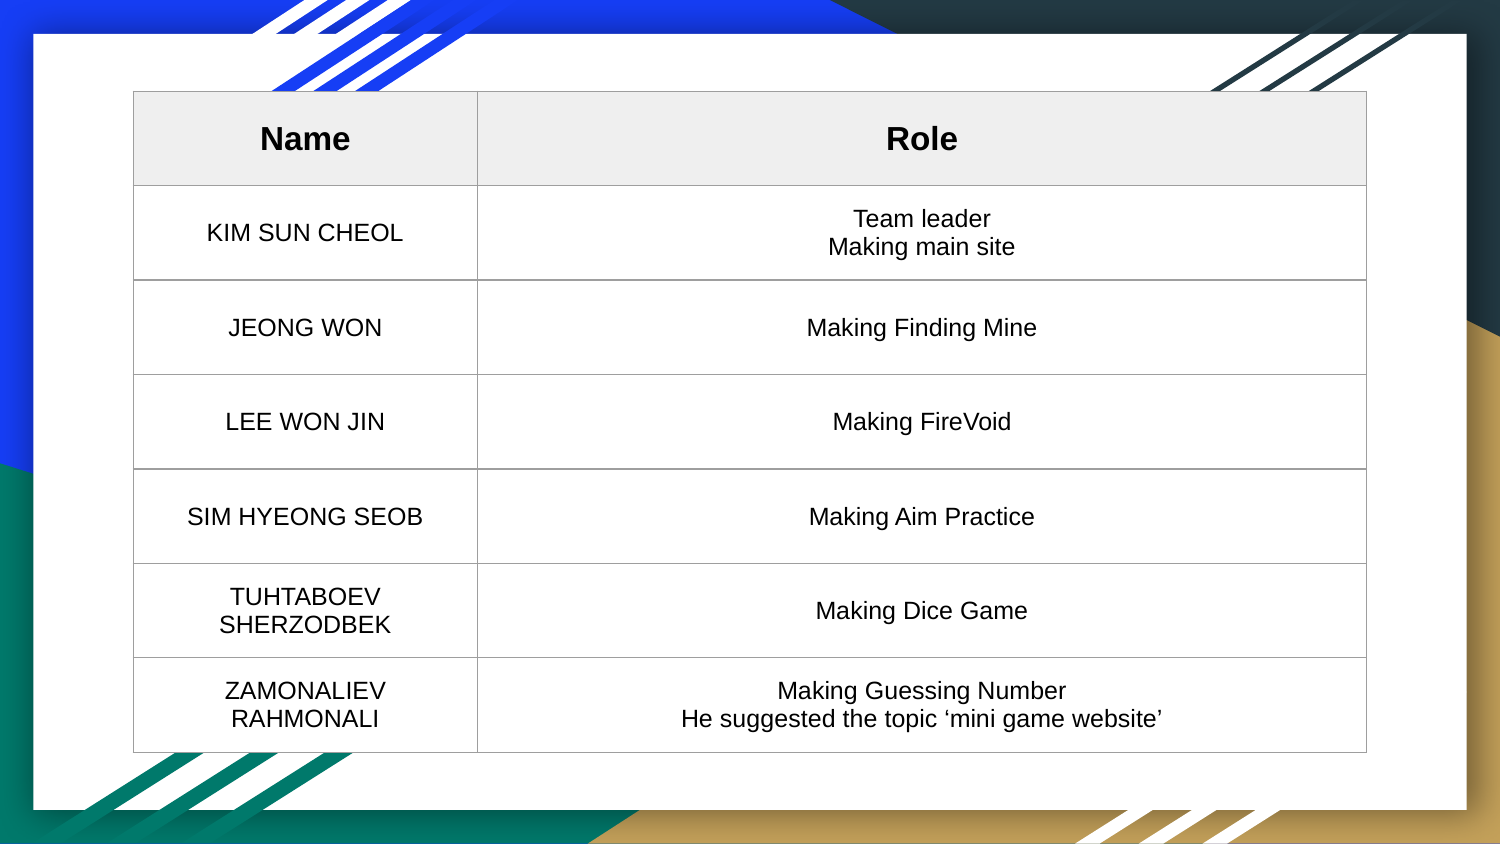

| Name | Role |
| --- | --- |
| KIM SUN CHEOL | Team leader Making main site |
| JEONG WON | Making Finding Mine |
| LEE WON JIN | Making FireVoid |
| SIM HYEONG SEOB | Making Aim Practice |
| TUHTABOEV SHERZODBEK | Making Dice Game |
| ZAMONALIEV RAHMONALI | Making Guessing Number He suggested the topic ‘mini game website’ |